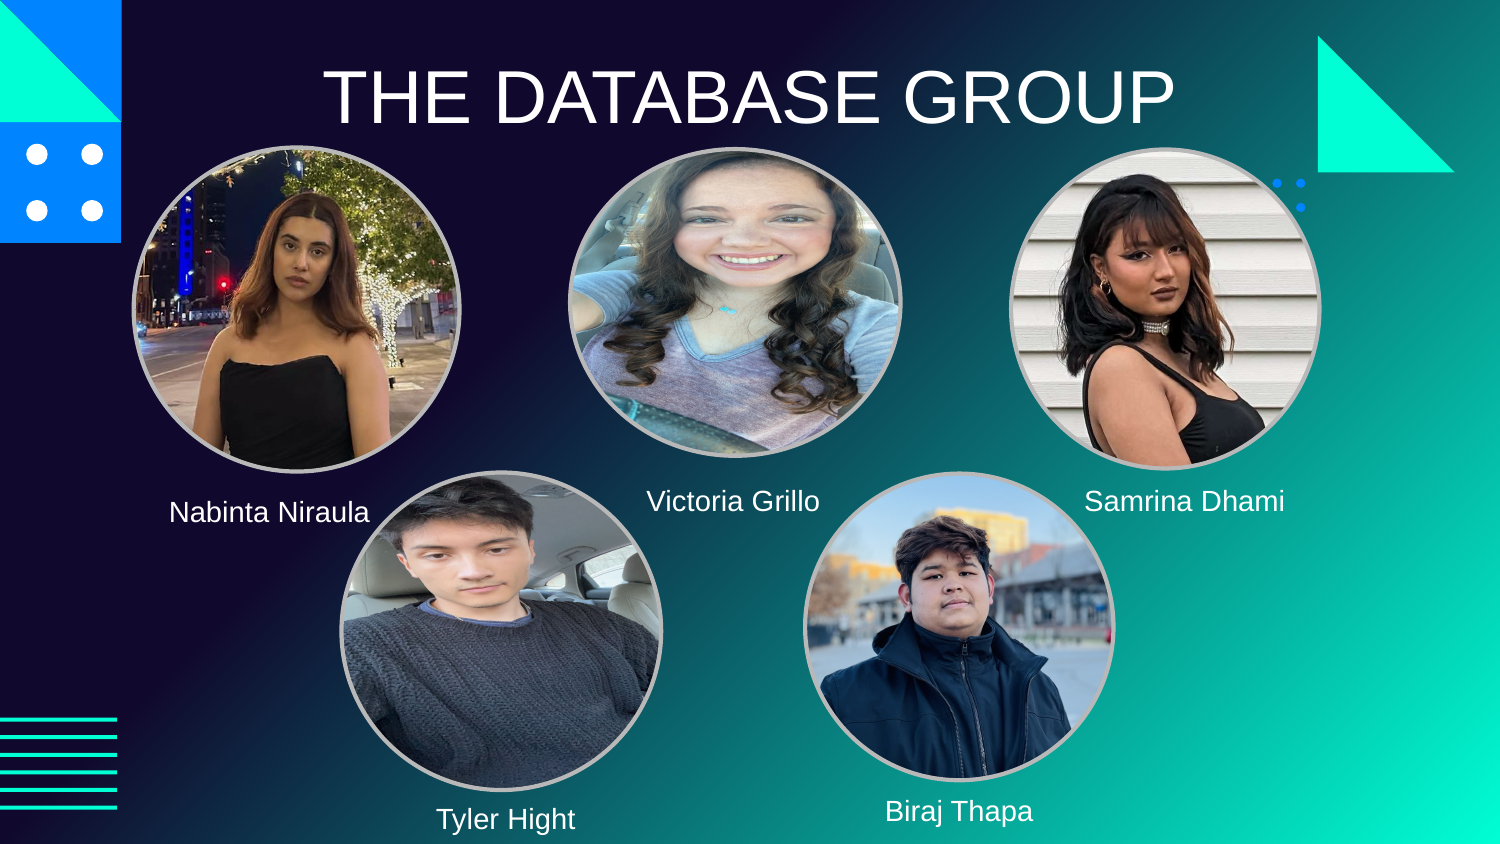

THE DATABASE GROUP

Samrina Dhami
Victoria Grillo
Nabinta Niraula
Biraj Thapa
Tyler Hight